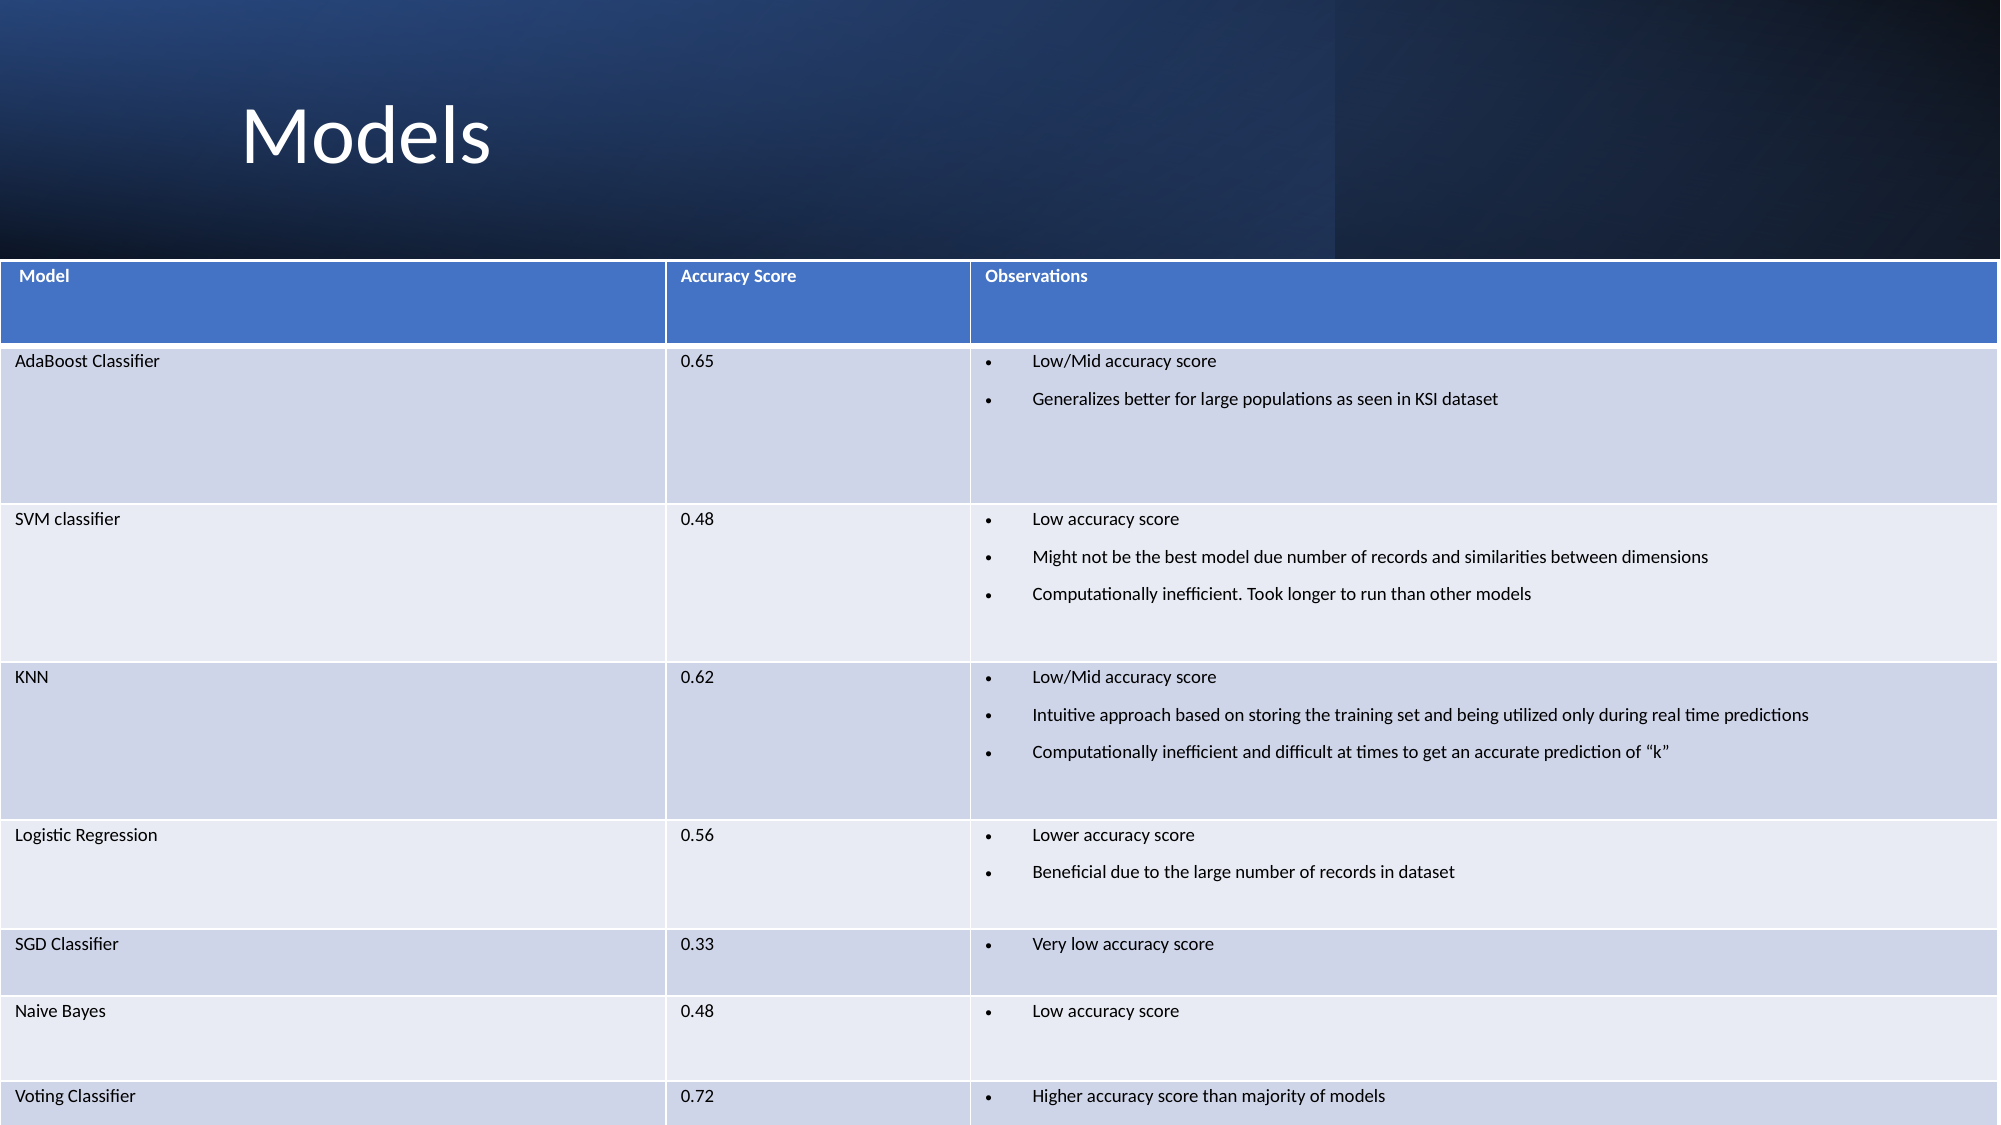

# Models
| Model | Accuracy Score | Observations |
| --- | --- | --- |
| AdaBoost Classifier | 0.65 | Low/Mid accuracy score Generalizes better for large populations as seen in KSI dataset |
| SVM classifier | 0.48 | Low accuracy score Might not be the best model due number of records and similarities between dimensions Computationally inefficient. Took longer to run than other models |
| KNN | 0.62 | Low/Mid accuracy score Intuitive approach based on storing the training set and being utilized only during real time predictions Computationally inefficient and difficult at times to get an accurate prediction of “k” |
| Logistic Regression | 0.56 | Lower accuracy score Beneficial due to the large number of records in dataset |
| SGD Classifier | 0.33 | Very low accuracy score |
| Naive Bayes | 0.48 | Low accuracy score |
| Voting Classifier | 0.72 | Higher accuracy score than majority of models Beneficial when models are showing high level of bias and can act like a generalized model Though the accuracy score is higher than some other models, it is not ideal due to \_\_\_\_ |